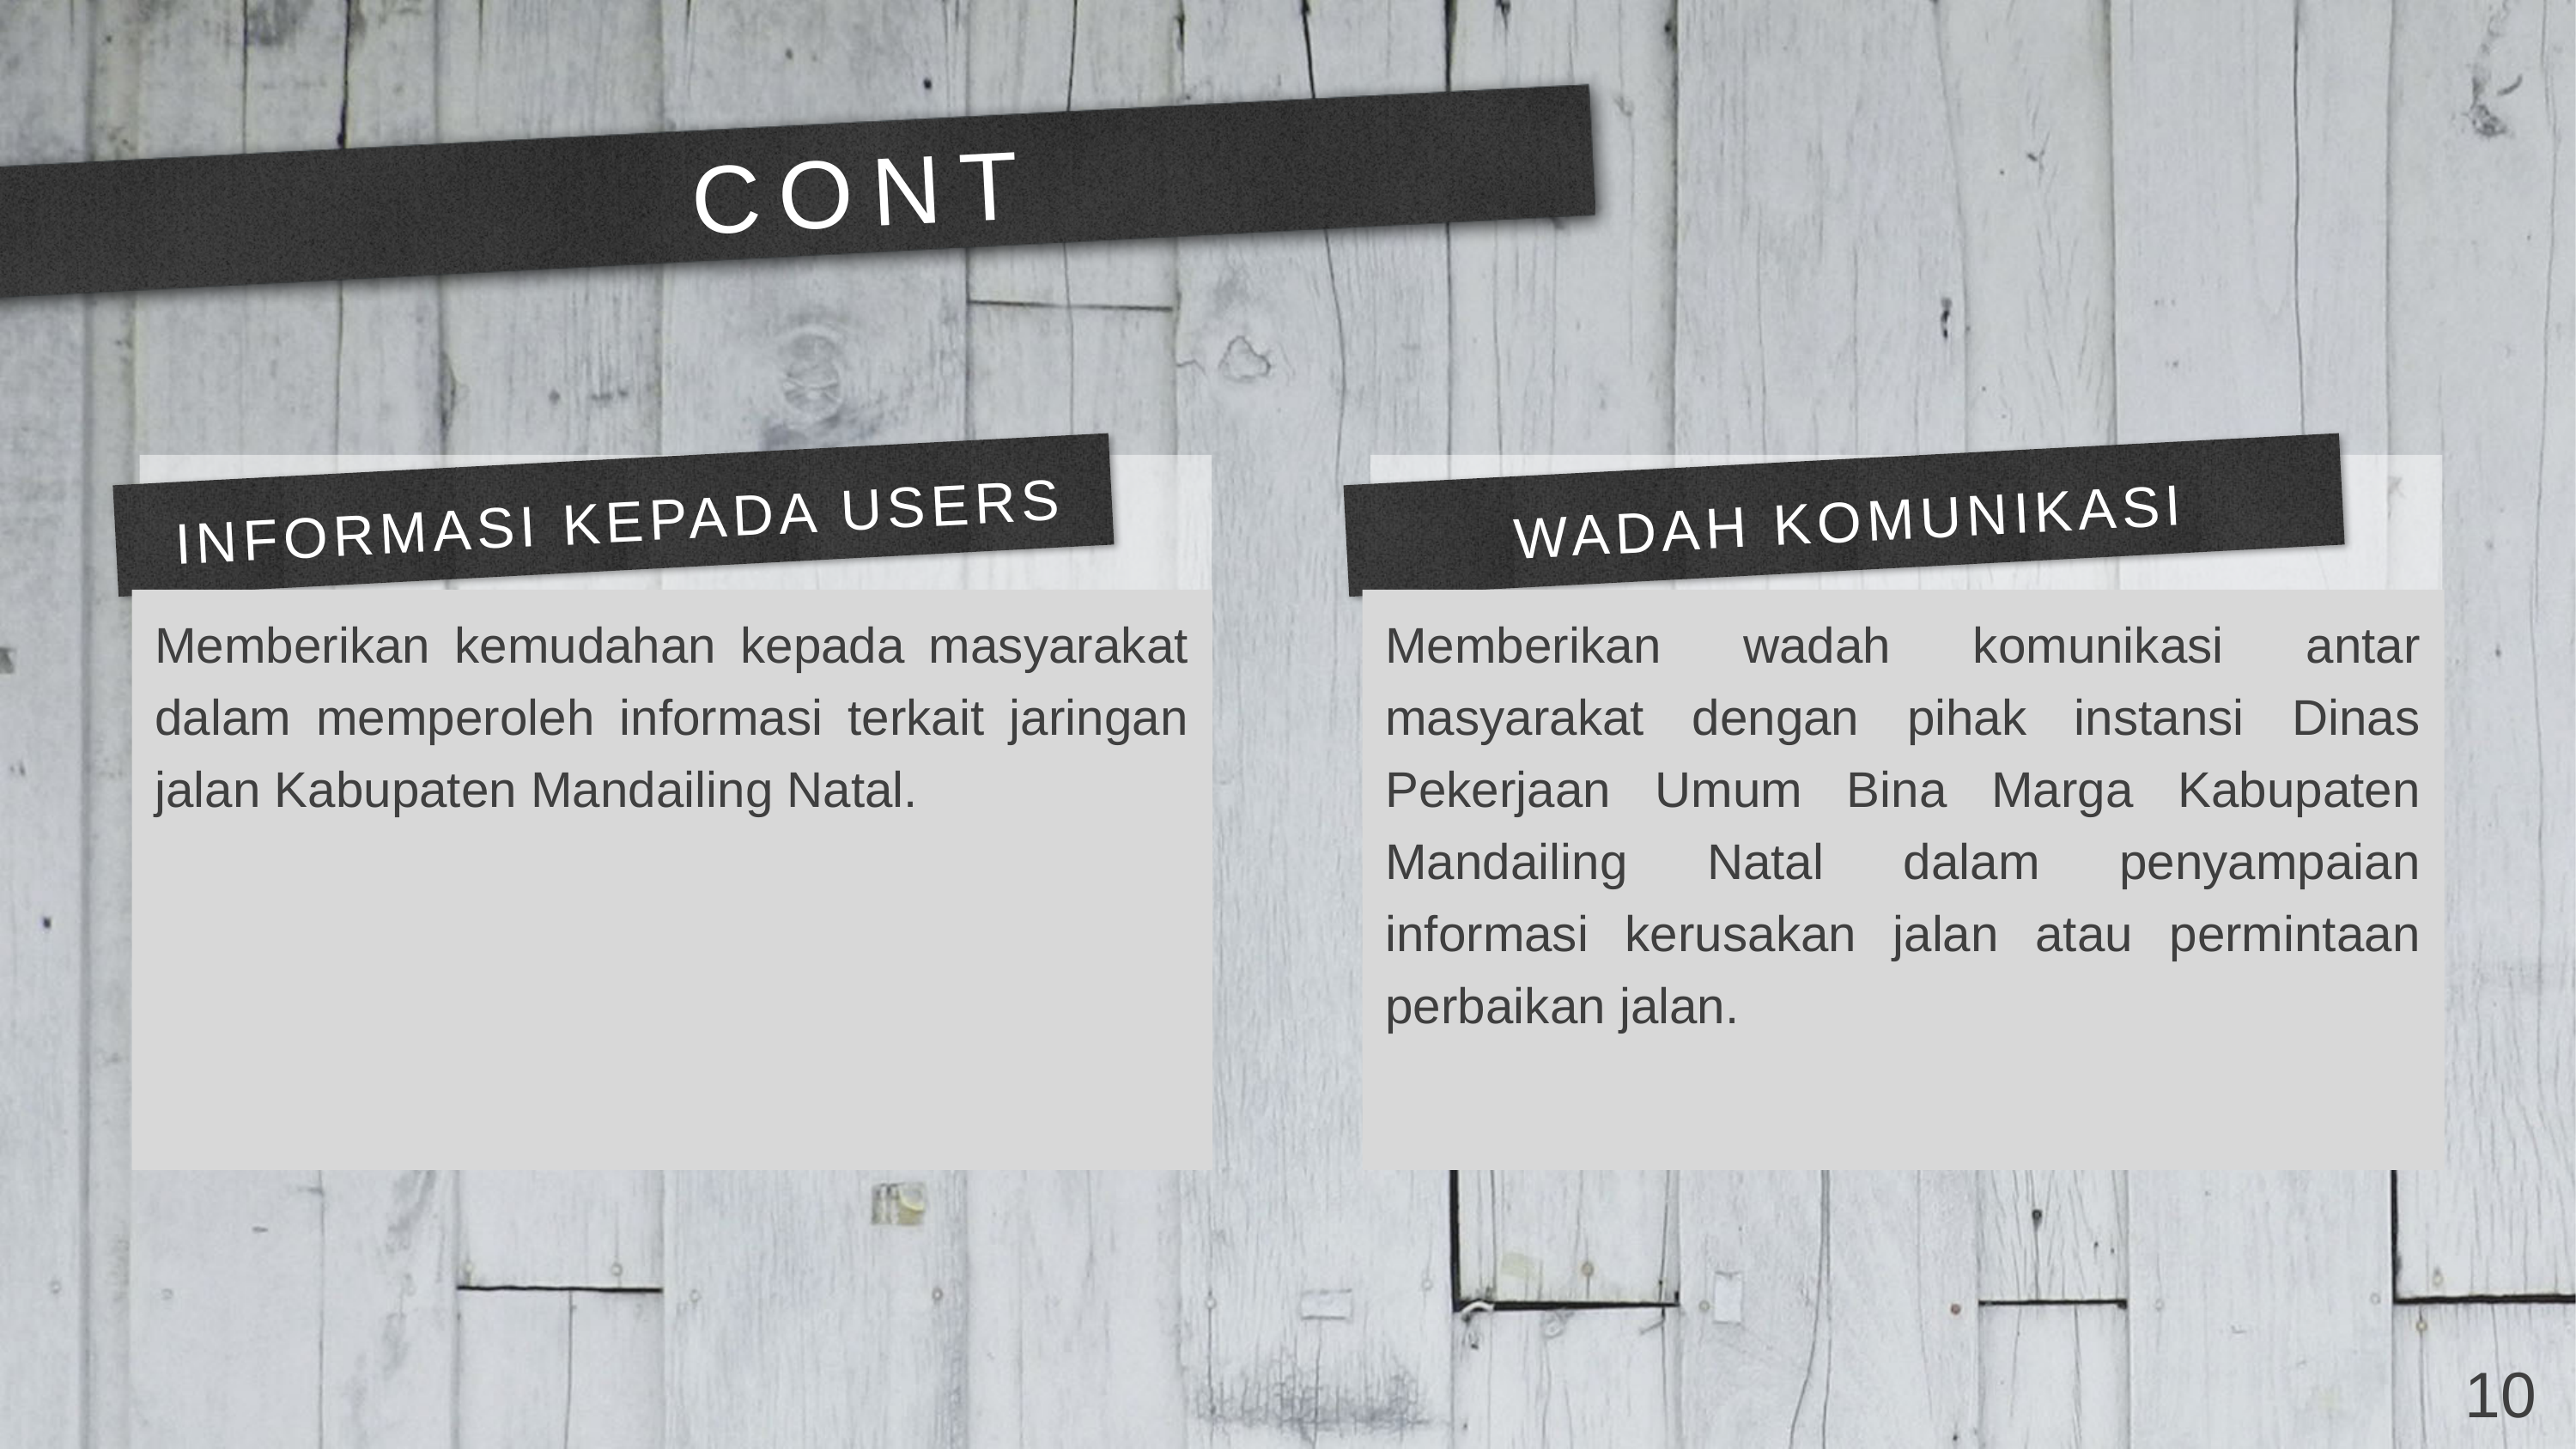

# CONT
INFORMASI KEPADA USERS
WADAH KOMUNIKASI
Memberikan wadah komunikasi antar masyarakat dengan pihak instansi Dinas Pekerjaan Umum Bina Marga Kabupaten Mandailing Natal dalam penyampaian informasi kerusakan jalan atau permintaan perbaikan jalan.
Memberikan kemudahan kepada masyarakat dalam memperoleh informasi terkait jaringan jalan Kabupaten Mandailing Natal.
10